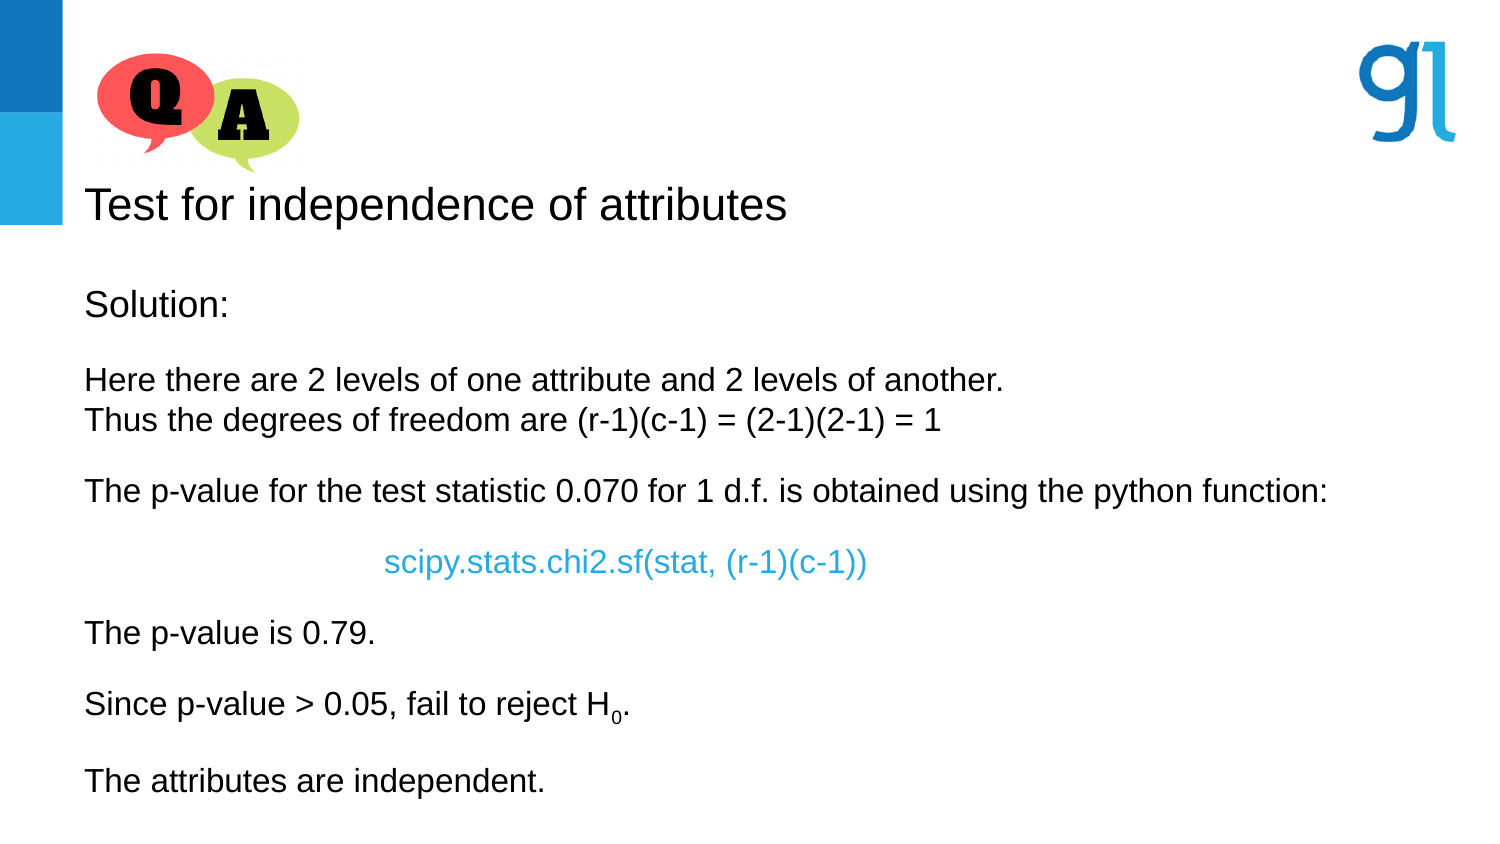

Test for independence of attributes
Solution:
Here there are 2 levels of one attribute and 2 levels of another.
Thus the degrees of freedom are (r-1)(c-1) = (2-1)(2-1) = 1
The p-value for the test statistic 0.070 for 1 d.f. is obtained using the python function:
scipy.stats.chi2.sf(stat, (r-1)(c-1))
The p-value is 0.79.
Since p-value > 0.05, fail to reject H0.
The attributes are independent.